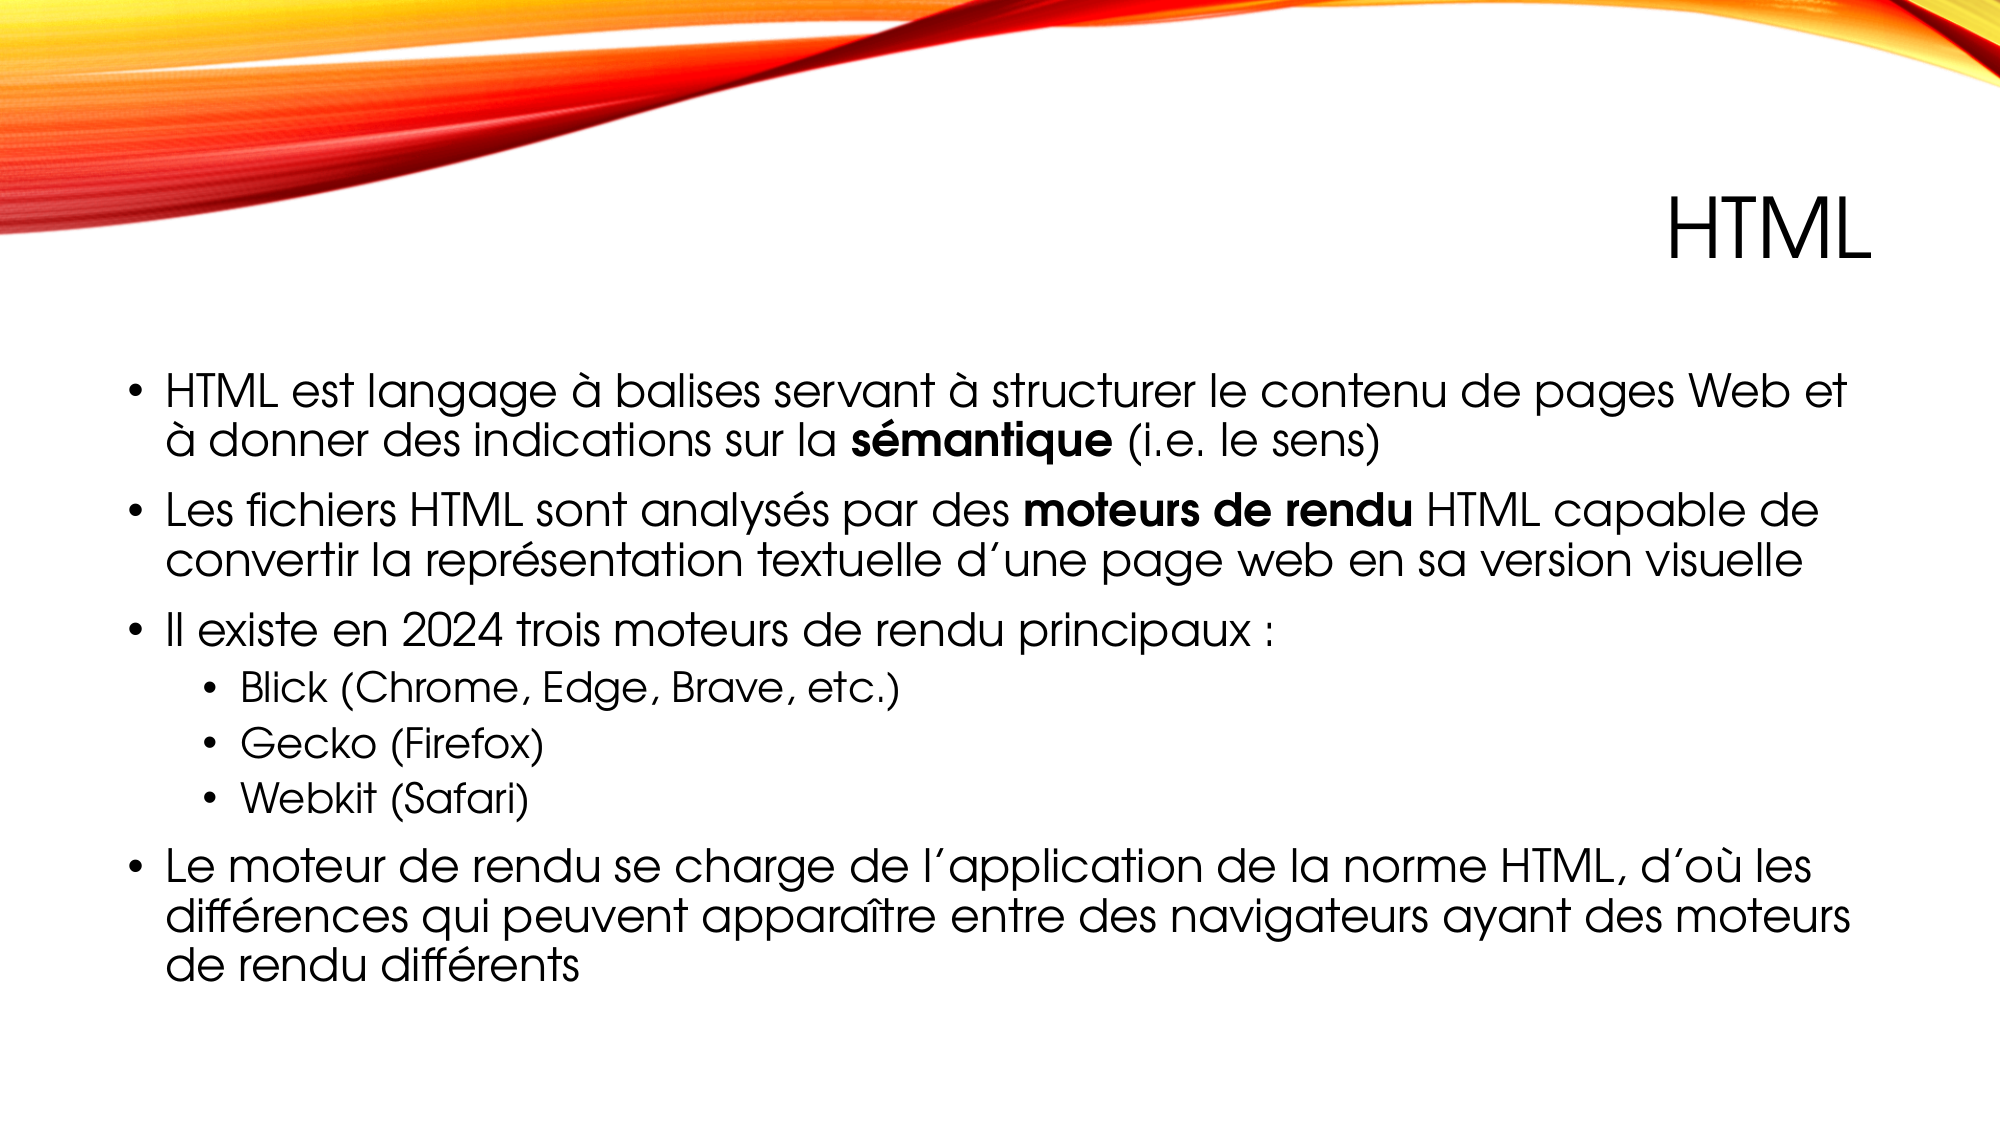

# HTML
HTML est langage à balises servant à structurer le contenu de pages Web et à donner des indications sur la sémantique (i.e. le sens)
Les fichiers HTML sont analysés par des moteurs de rendu HTML capable de convertir la représentation textuelle d’une page web en sa version visuelle
Il existe en 2024 trois moteurs de rendu principaux :
Blick (Chrome, Edge, Brave, etc.)
Gecko (Firefox)
Webkit (Safari)
Le moteur de rendu se charge de l’application de la norme HTML, d’où les différences qui peuvent apparaître entre des navigateurs ayant des moteurs de rendu différents